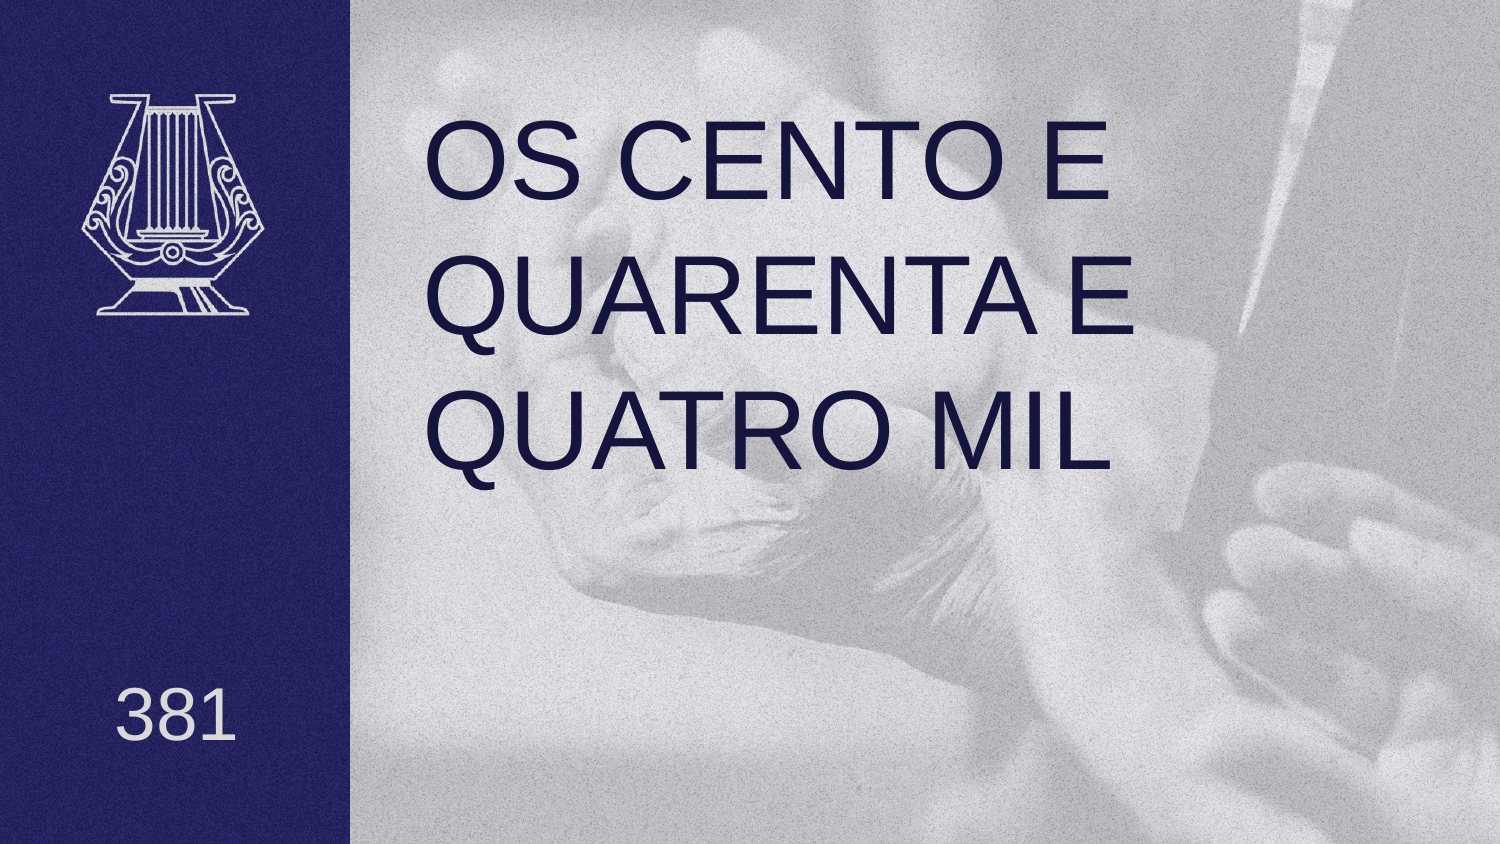

# OS CENTO E QUARENTA E QUATRO MIL
381